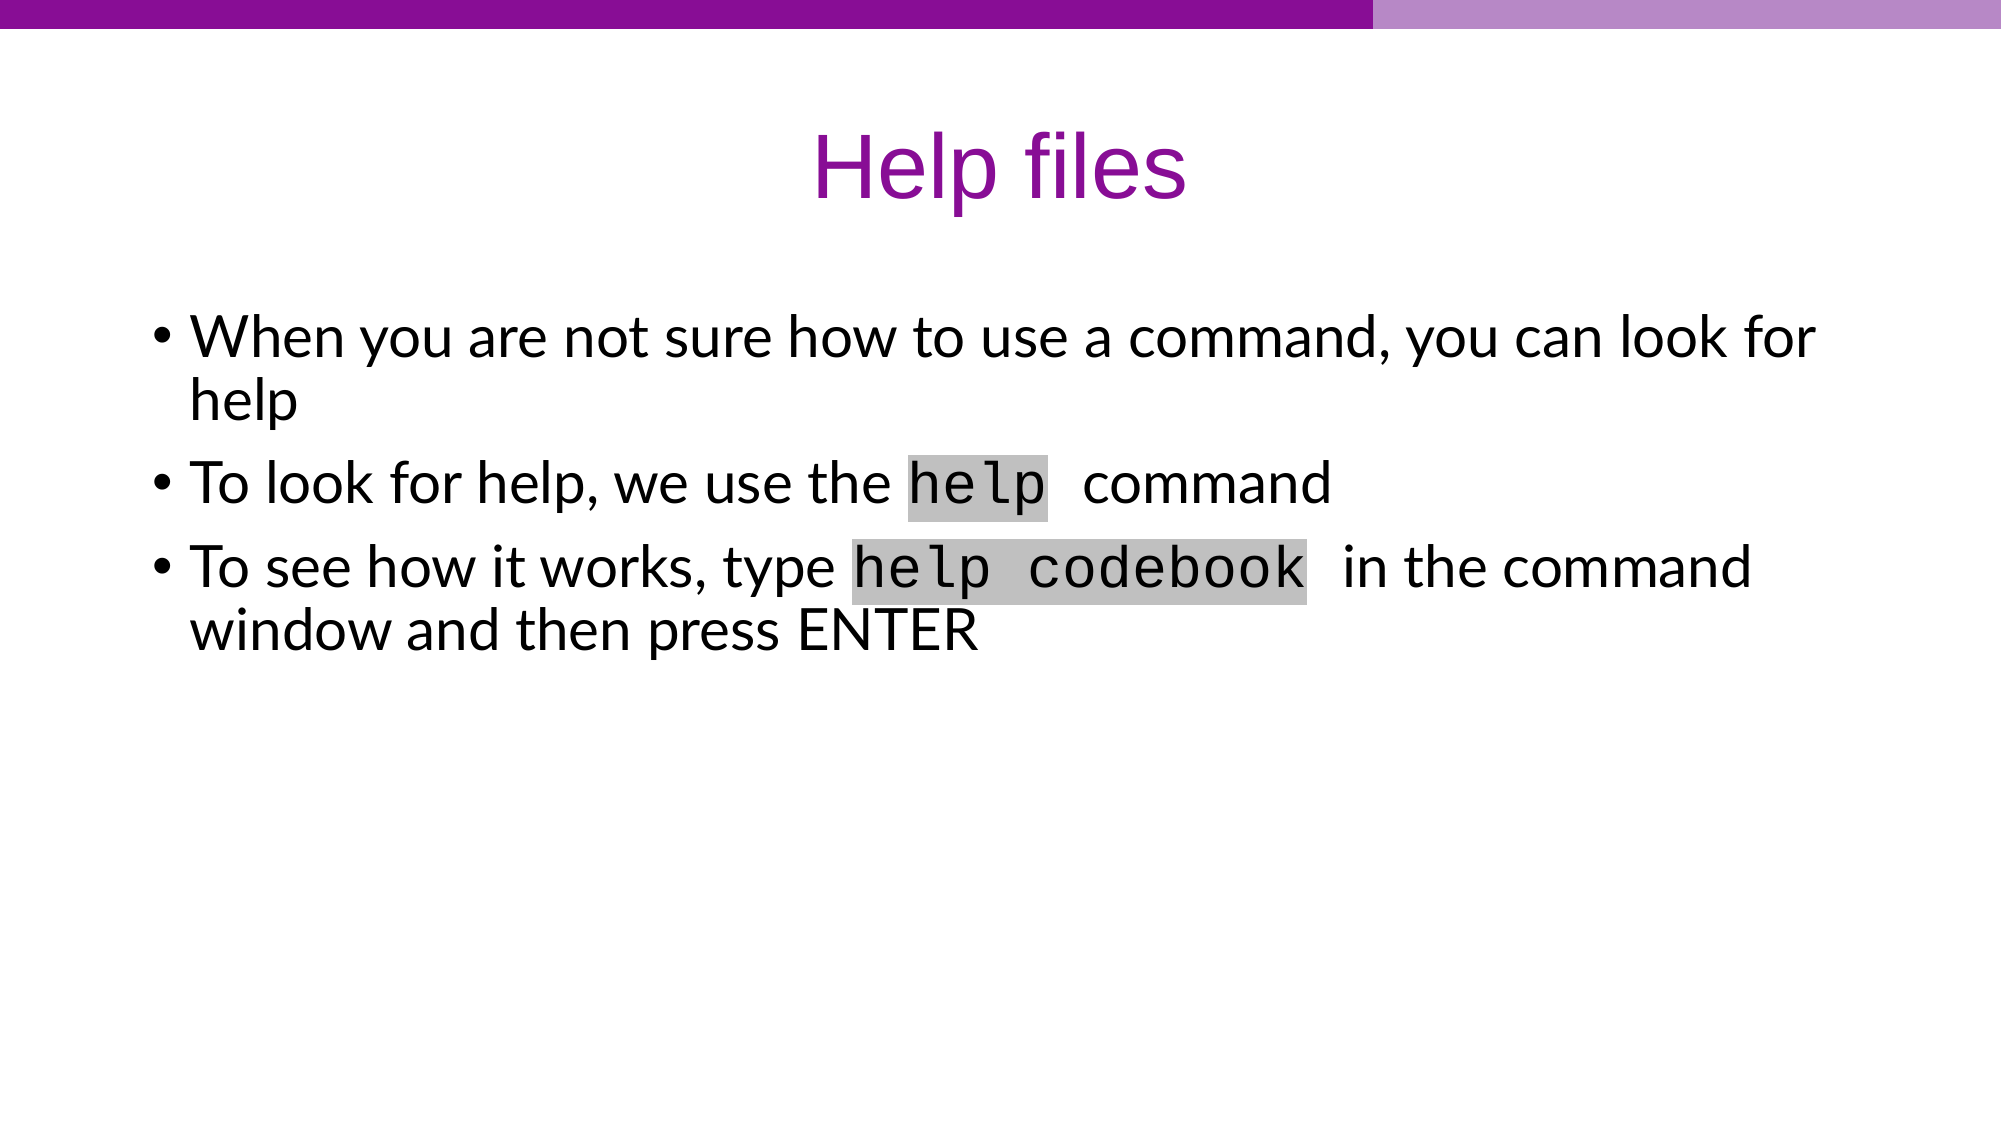

# Help files
When you are not sure how to use a command, you can look for help
To look for help, we use the help command
To see how it works, type help codebook in the command window and then press ENTER